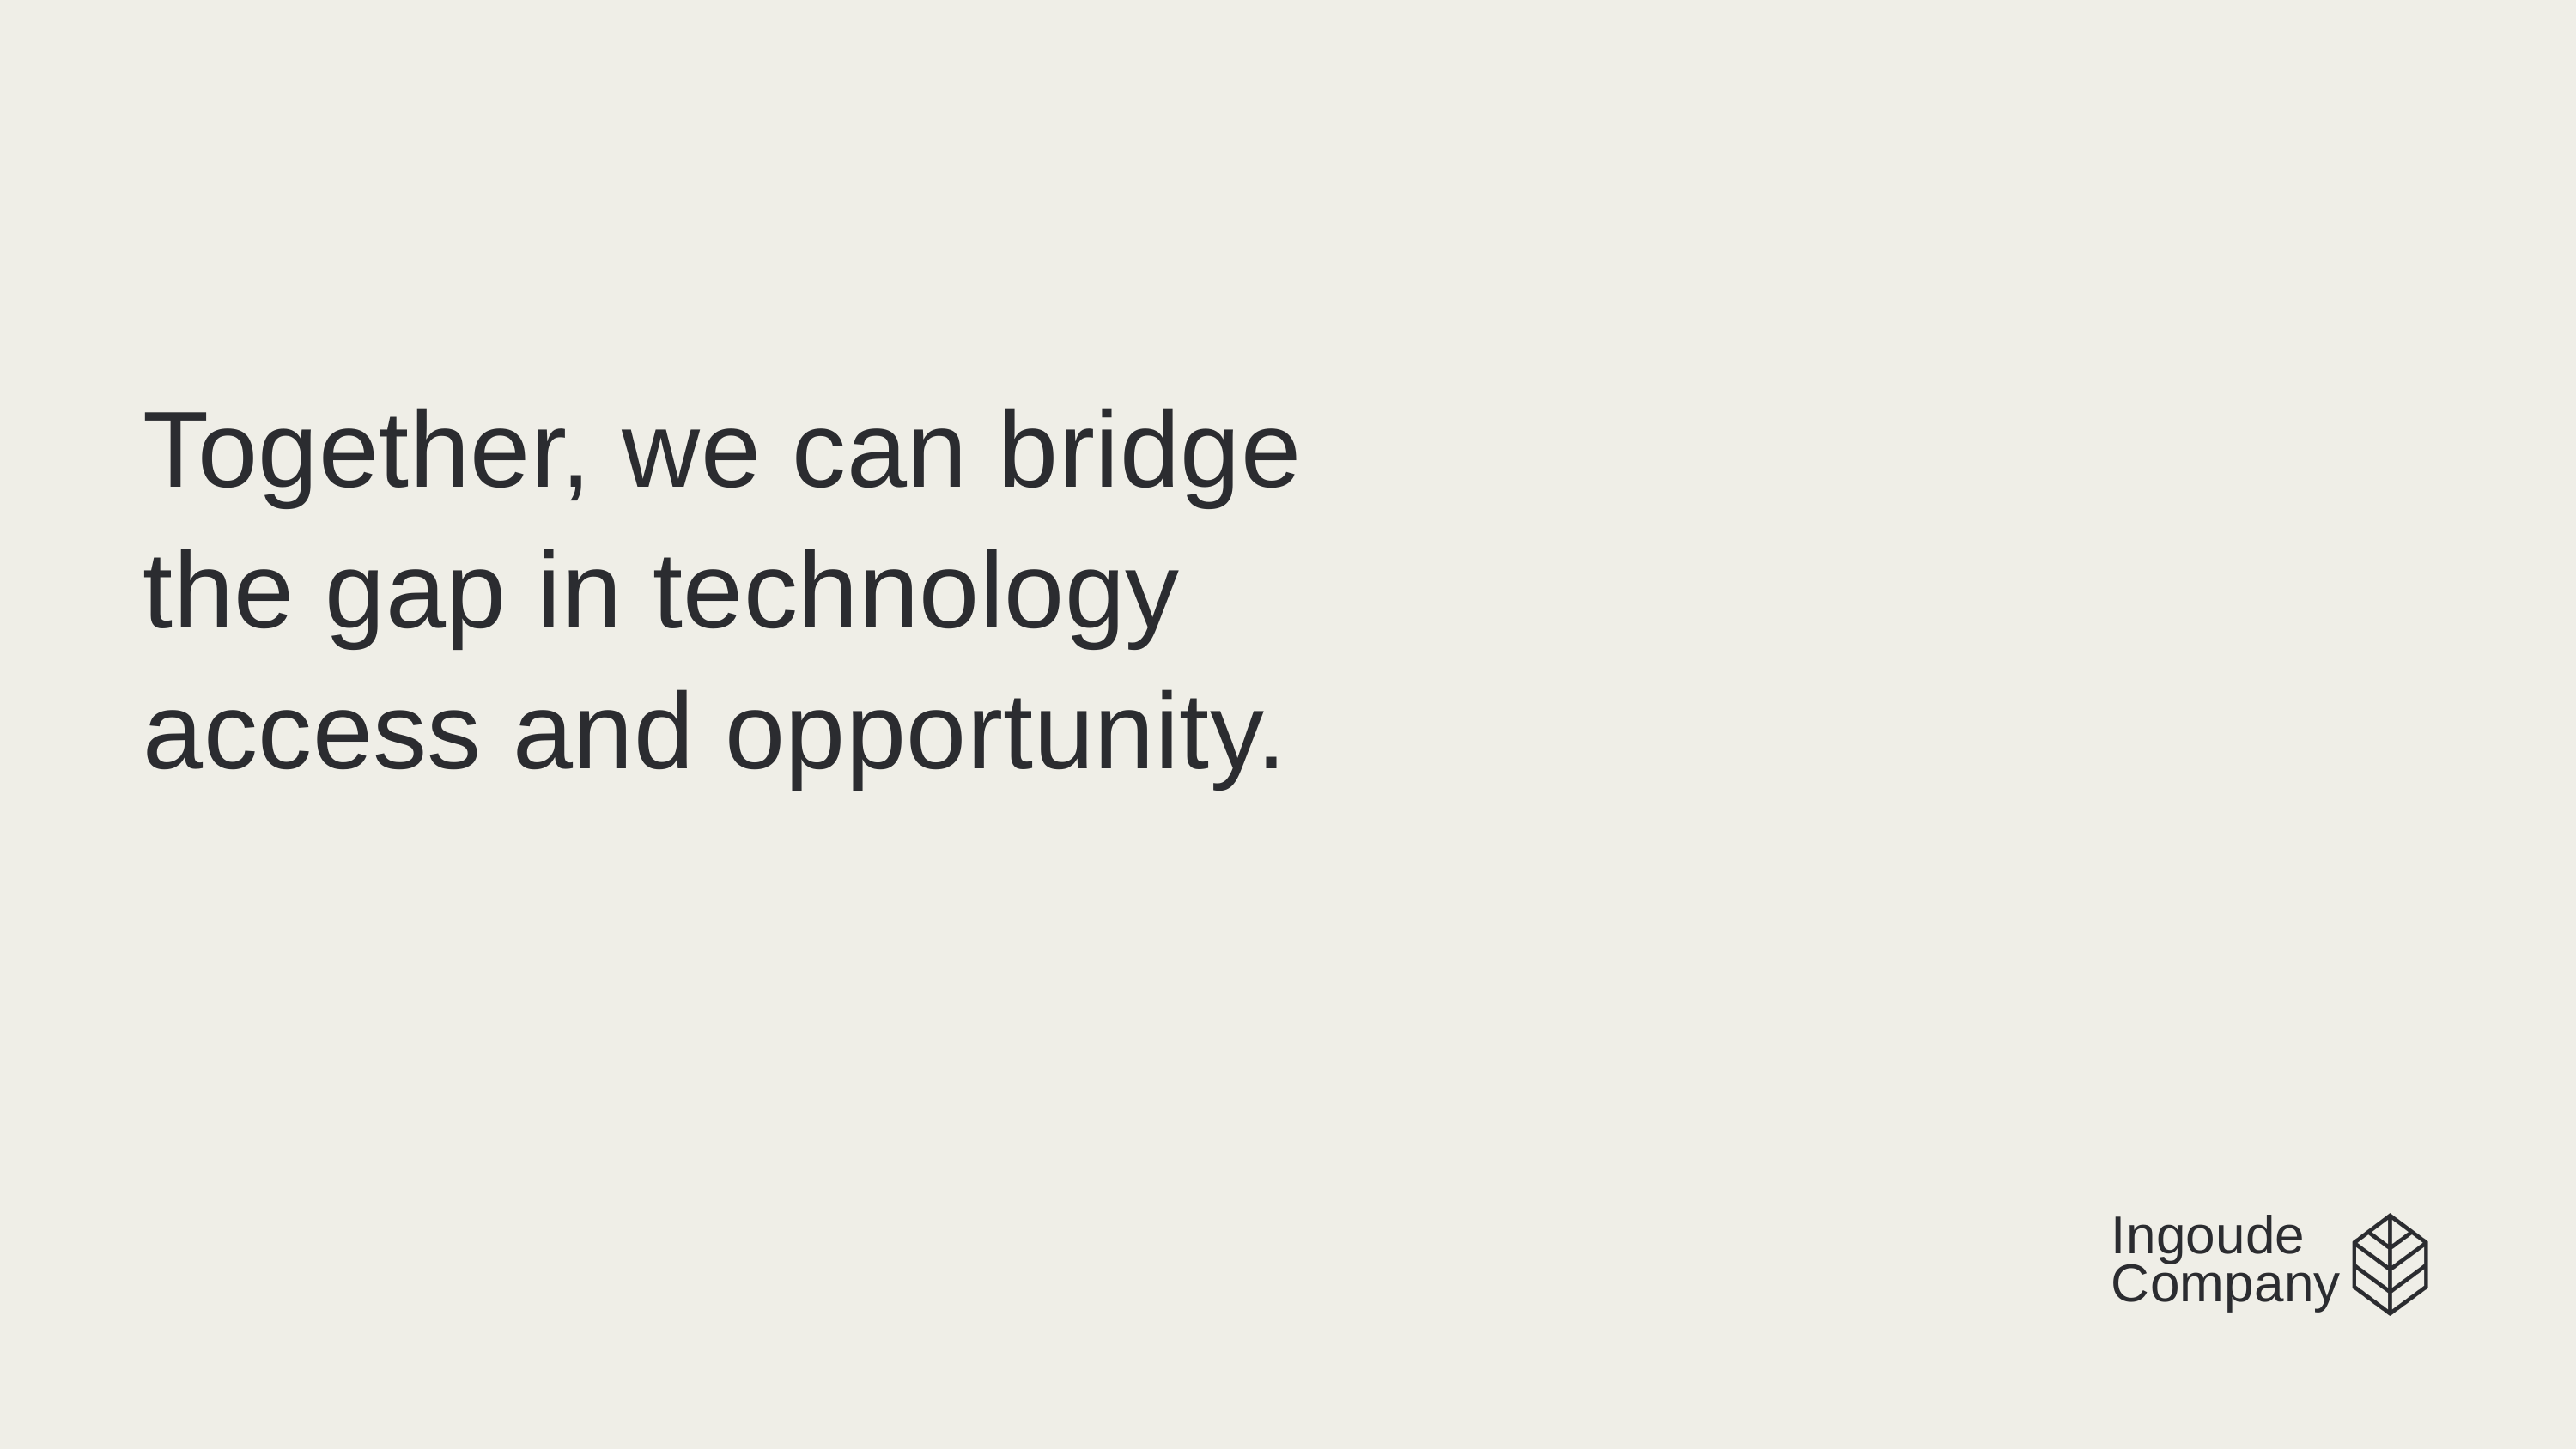

Together, we can bridge the gap in technology access and opportunity.

Ingoude Company